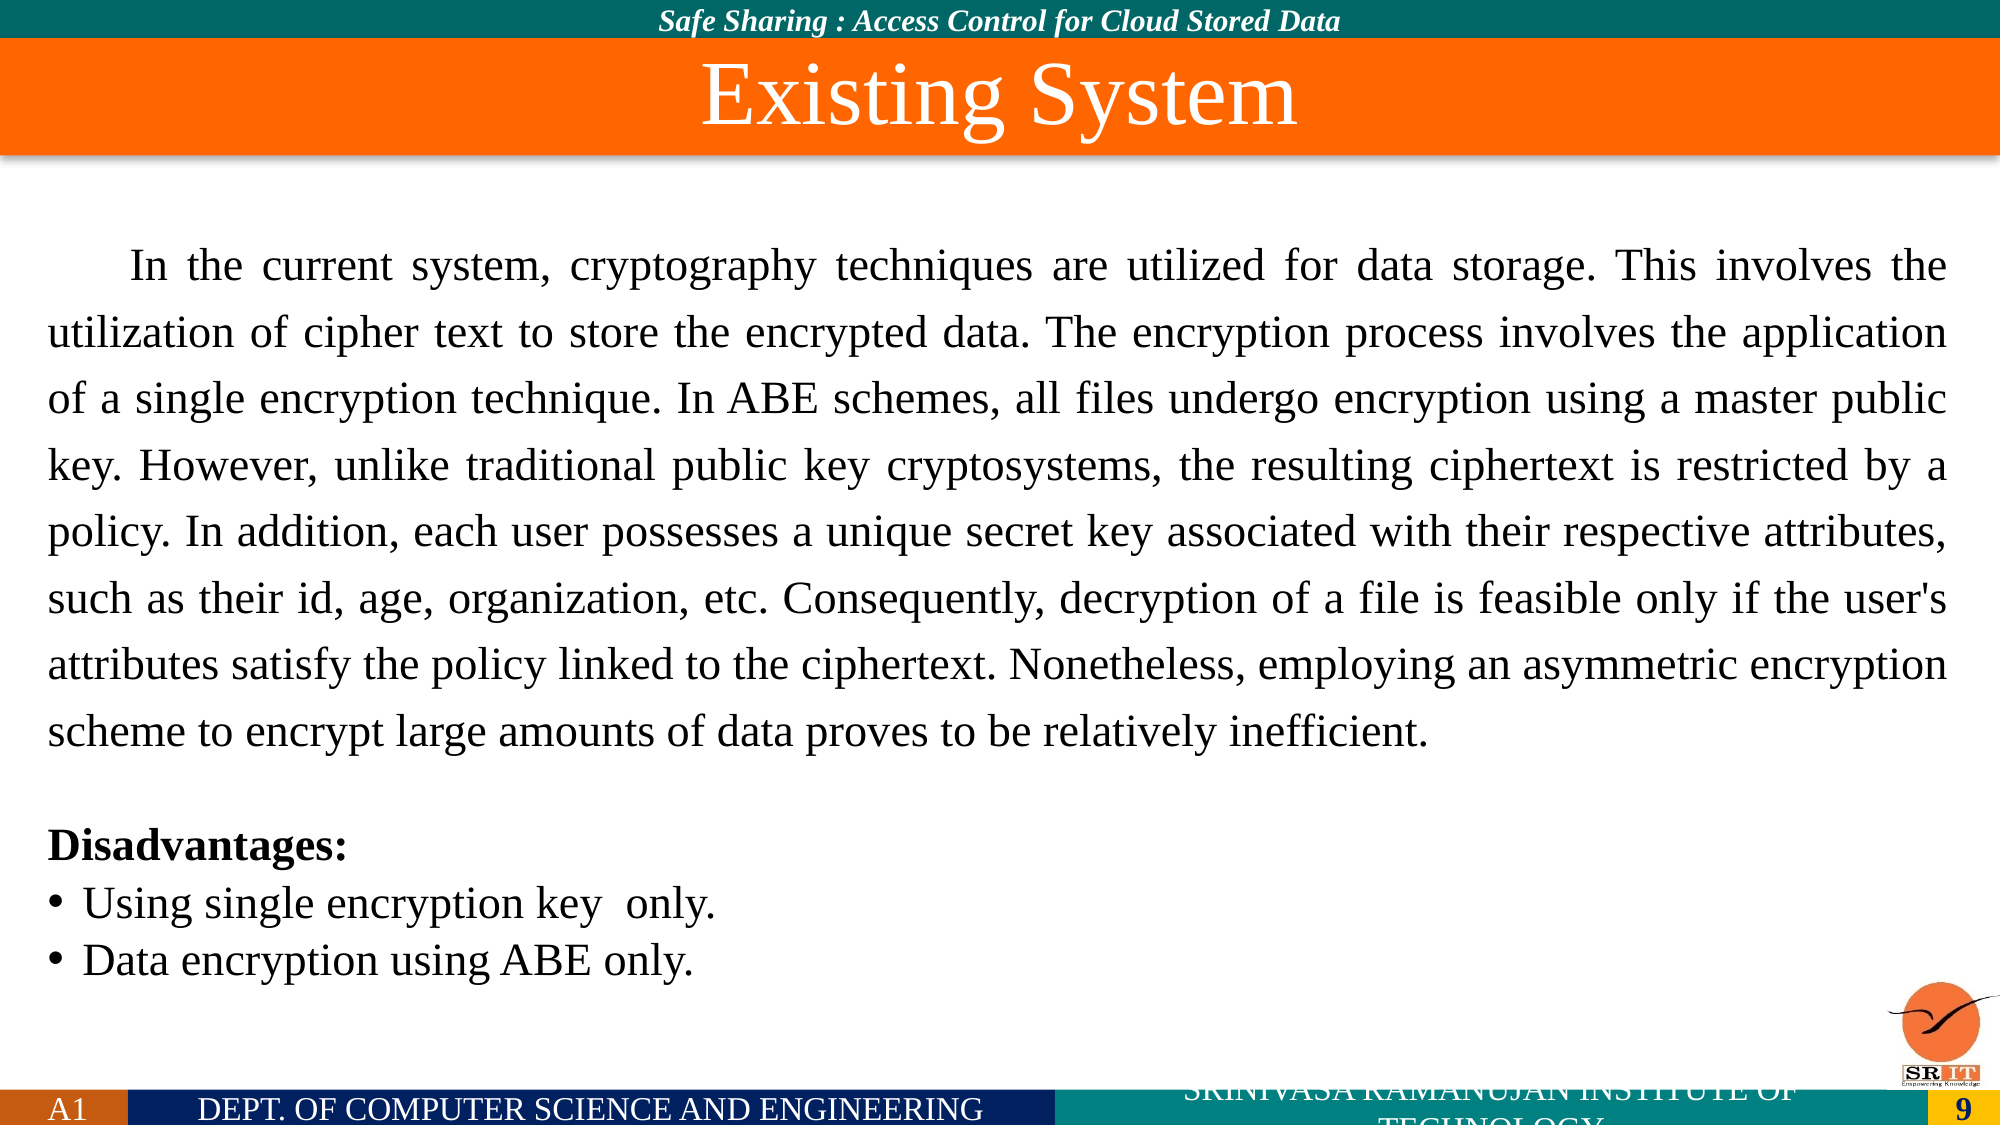

# Existing System

      In the current system, cryptography techniques are utilized for data storage. This involves the utilization of cipher text to store the encrypted data. The encryption process involves the application of a single encryption technique. In ABE schemes, all files undergo encryption using a master public key. However, unlike traditional public key cryptosystems, the resulting ciphertext is restricted by a policy. In addition, each user possesses a unique secret key associated with their respective attributes, such as their id, age, organization, etc. Consequently, decryption of a file is feasible only if the user's attributes satisfy the policy linked to the ciphertext. Nonetheless, employing an asymmetric encryption scheme to encrypt large amounts of data proves to be relatively inefficient.

Disadvantages:
Using single encryption key  only.
Data encryption using ABE only.